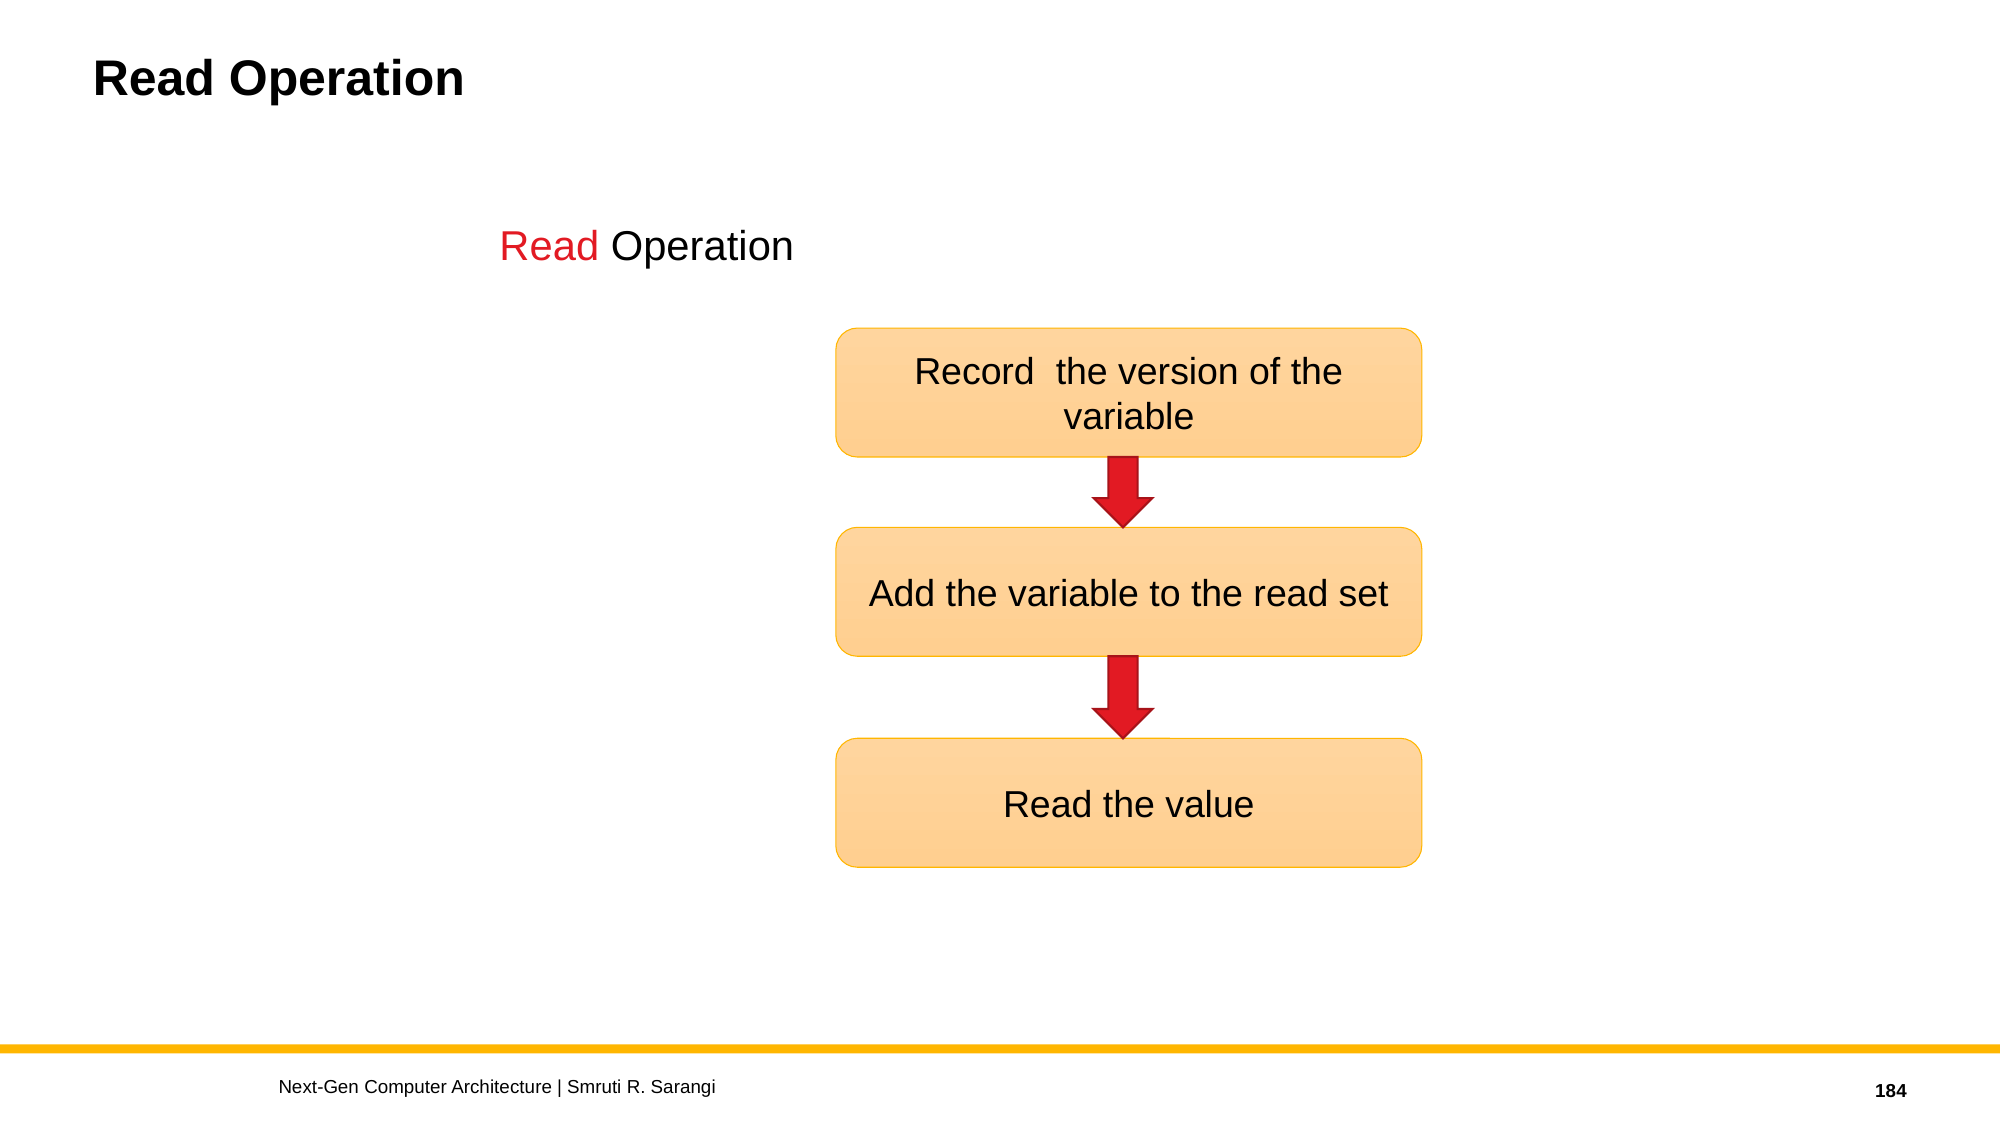

# Read Operation
Read Operation
Record  the version of the variable

Add the variable to the read set

Read the value
Next-Gen Computer Architecture | Smruti R. Sarangi
184